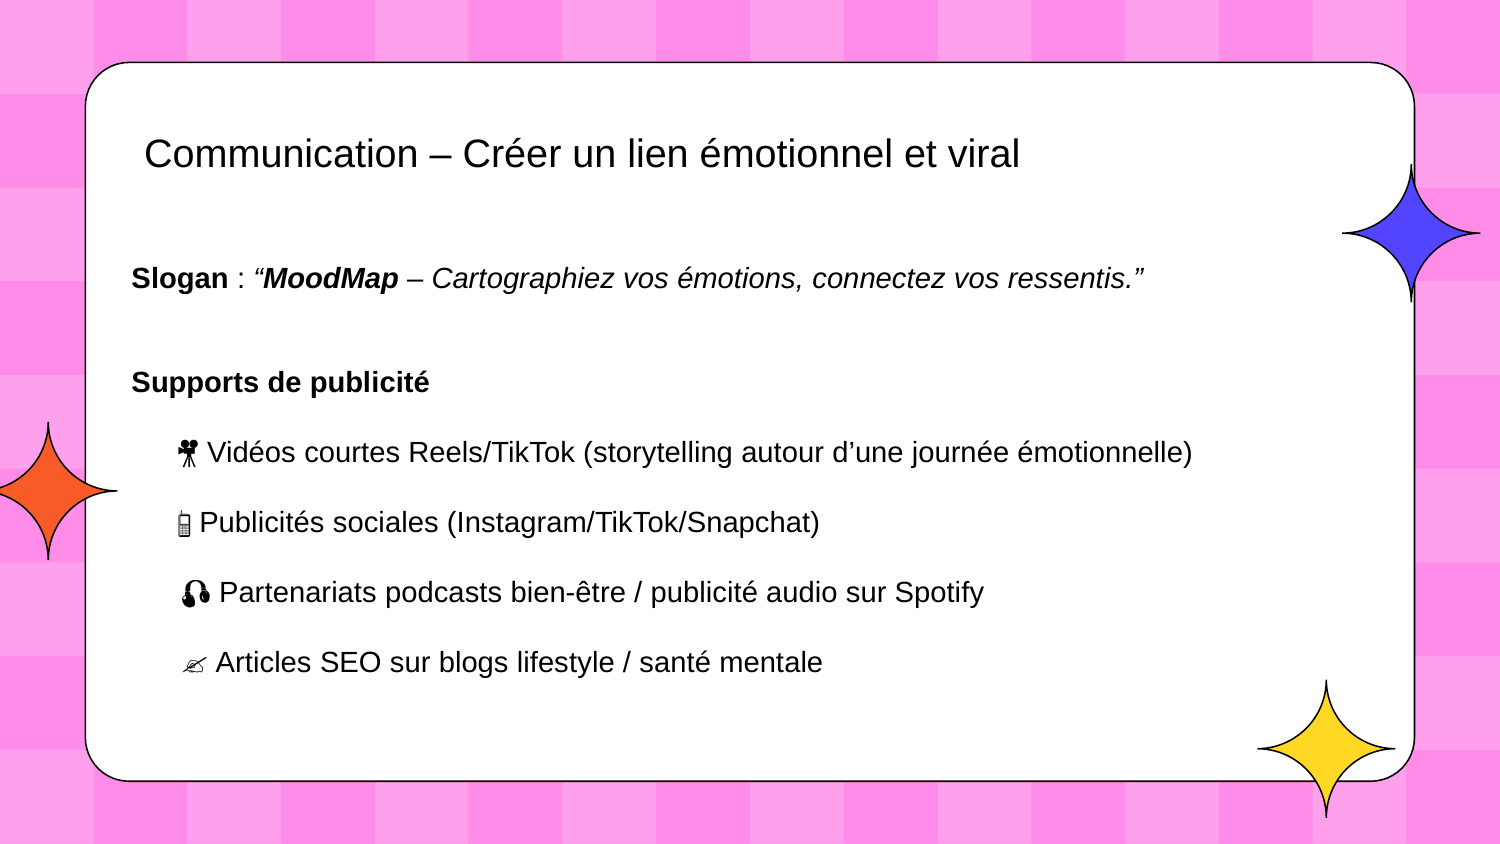

Communication – Créer un lien émotionnel et viral

Slogan : “MoodMap – Cartographiez vos émotions, connectez vos ressentis.”

Supports de publicité
   🎥 Vidéos courtes Reels/TikTok (storytelling autour d’une journée émotionnelle)
   📱 Publicités sociales (Instagram/TikTok/Snapchat)
      🎧 Partenariats podcasts bien-être / publicité audio sur Spotify
      ✍️ Articles SEO sur blogs lifestyle / santé mentale